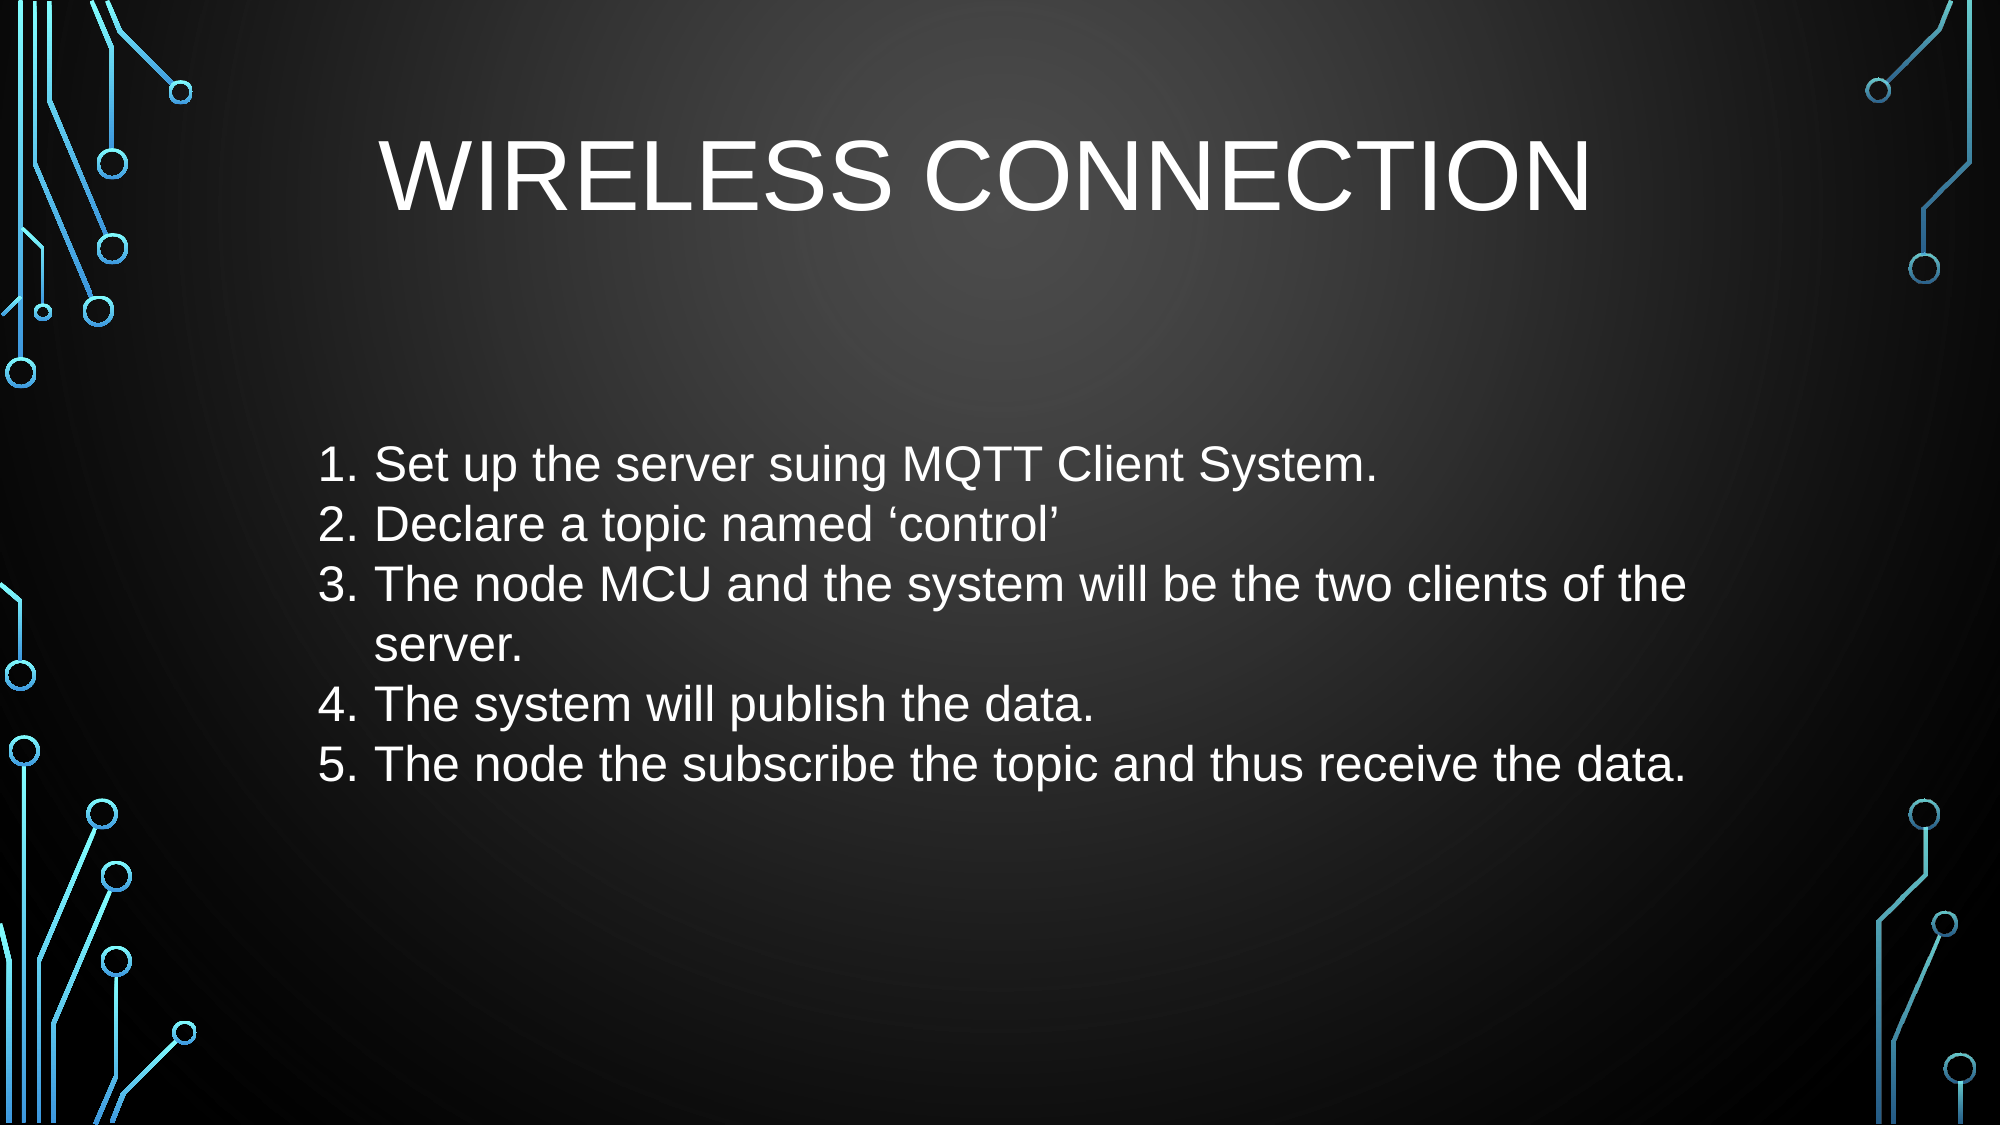

# WIRELESS CONNECTION
Set up the server suing MQTT Client System.
Declare a topic named ‘control’
The node MCU and the system will be the two clients of the server.
The system will publish the data.
The node the subscribe the topic and thus receive the data.